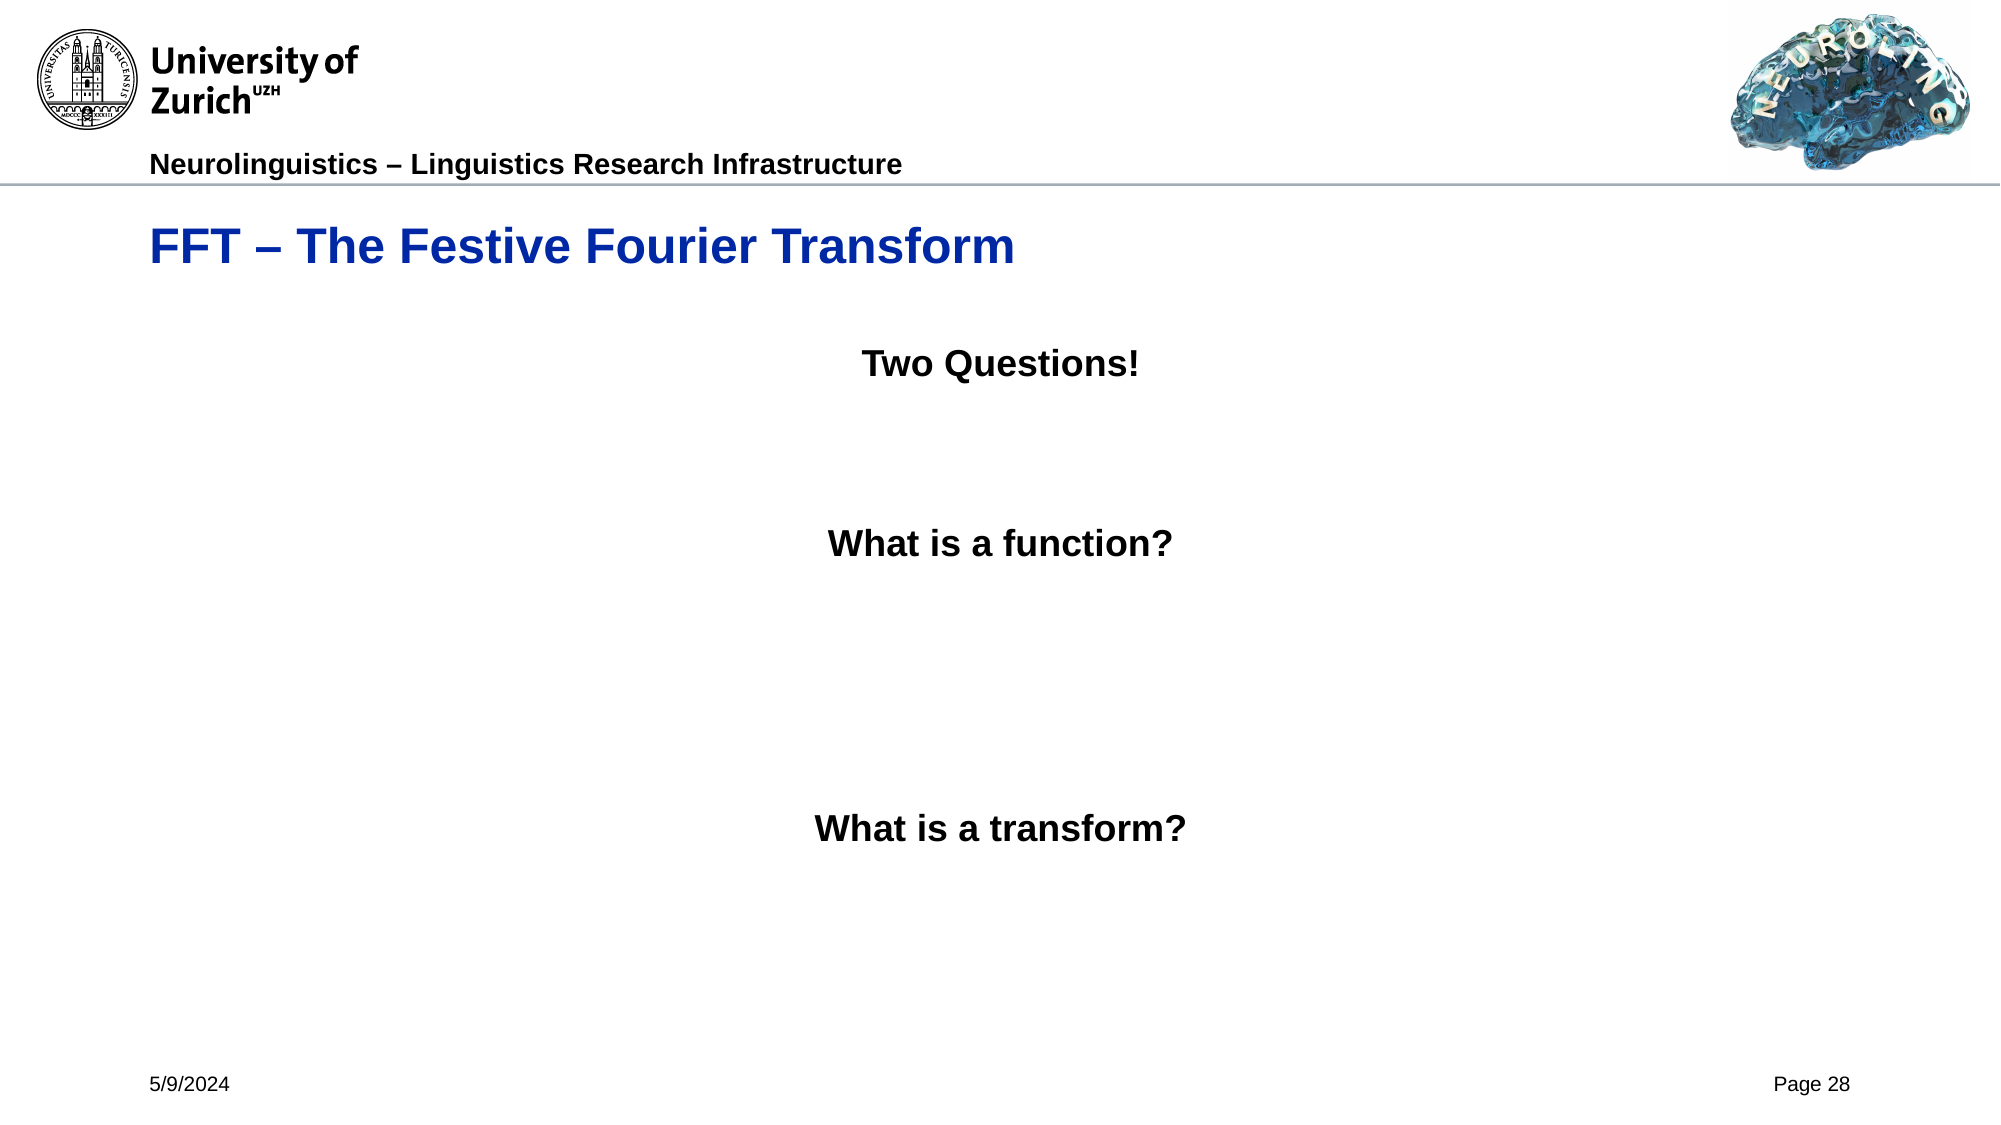

# FFT – The Festive Fourier Transform

Two Questions!

What is a function?

What is a transform?
5/9/2024
Page 28